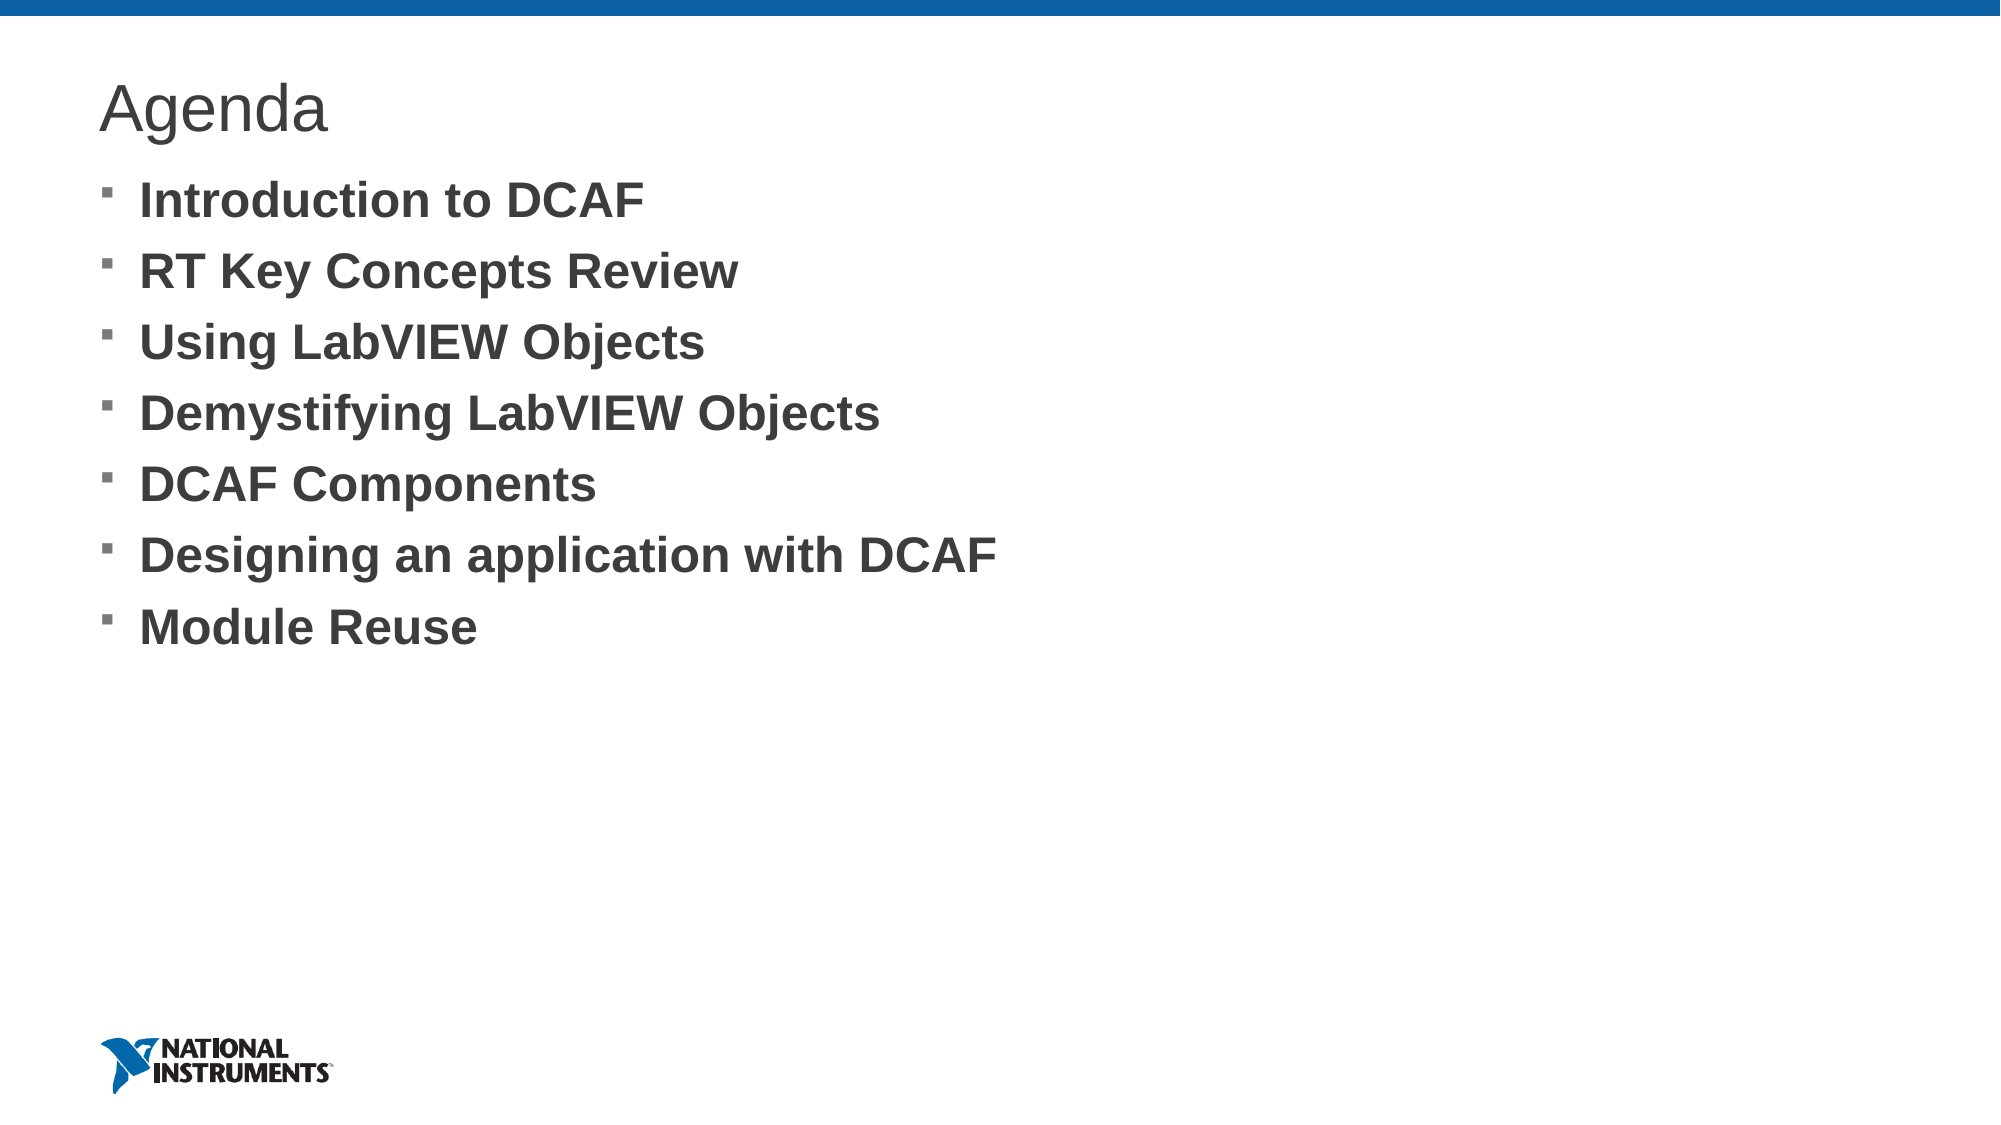

# Agenda
Introduction to DCAF
RT Key Concepts Review
Using LabVIEW Objects
Demystifying LabVIEW Objects
DCAF Components
Designing an application with DCAF
Module Reuse